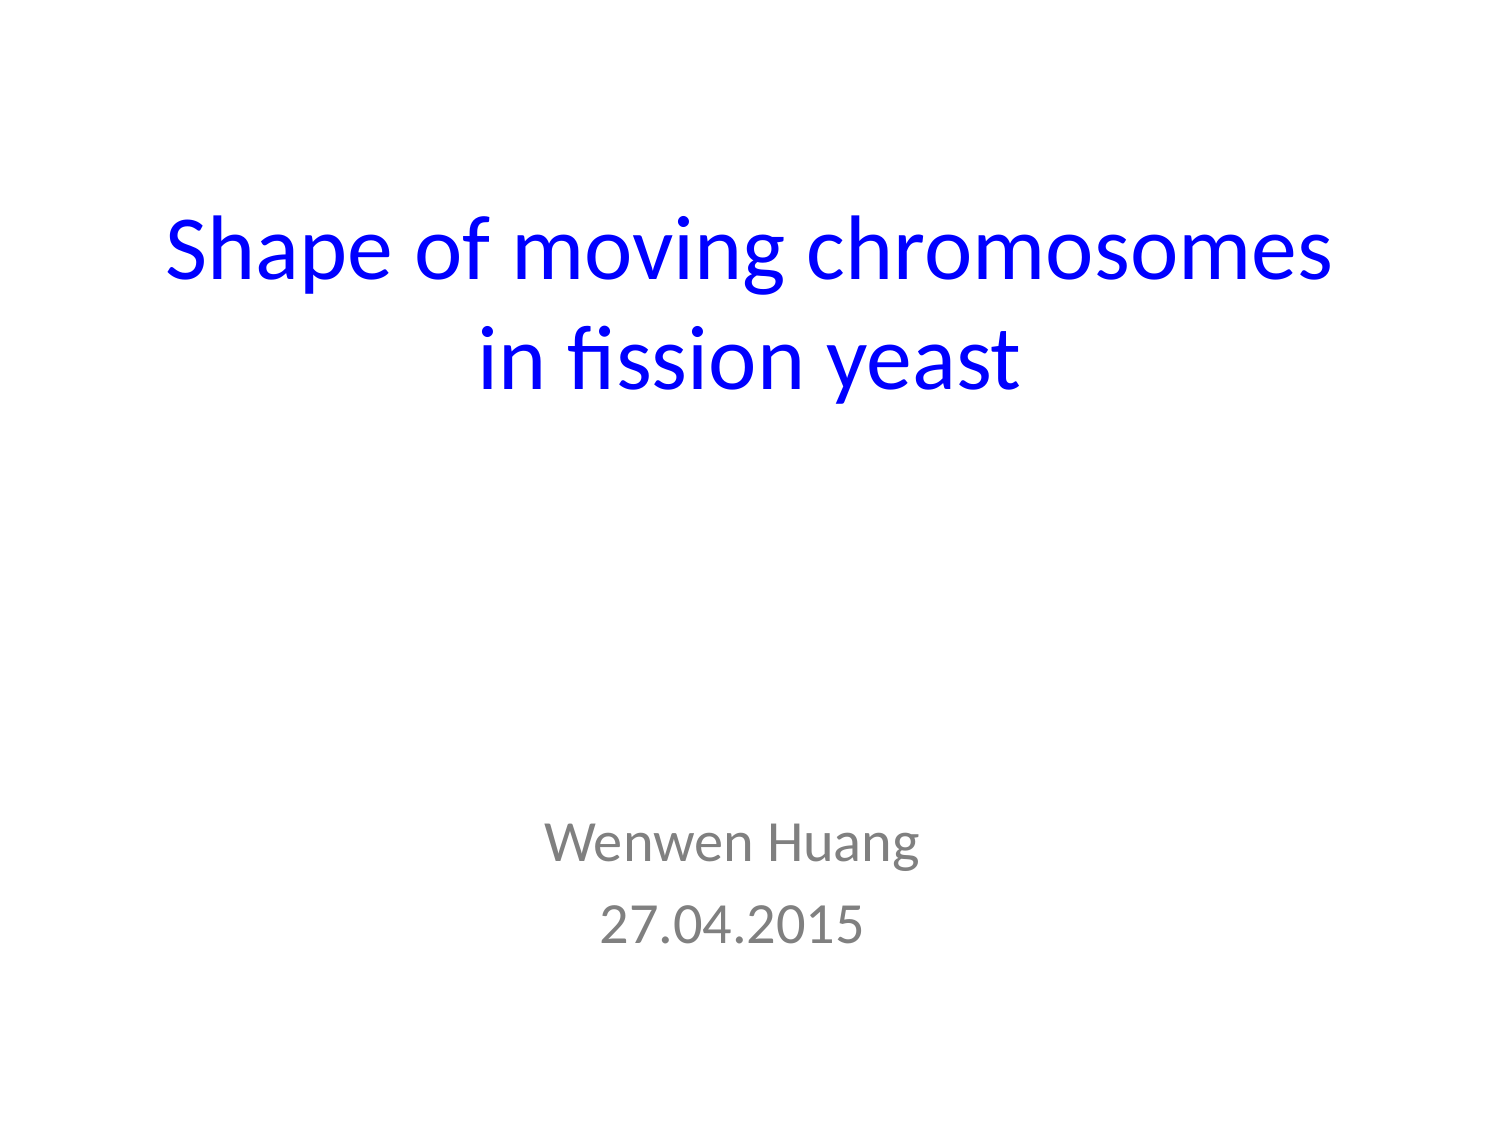

# Shape of moving chromosomes in fission yeast

Wenwen Huang
27.04.2015